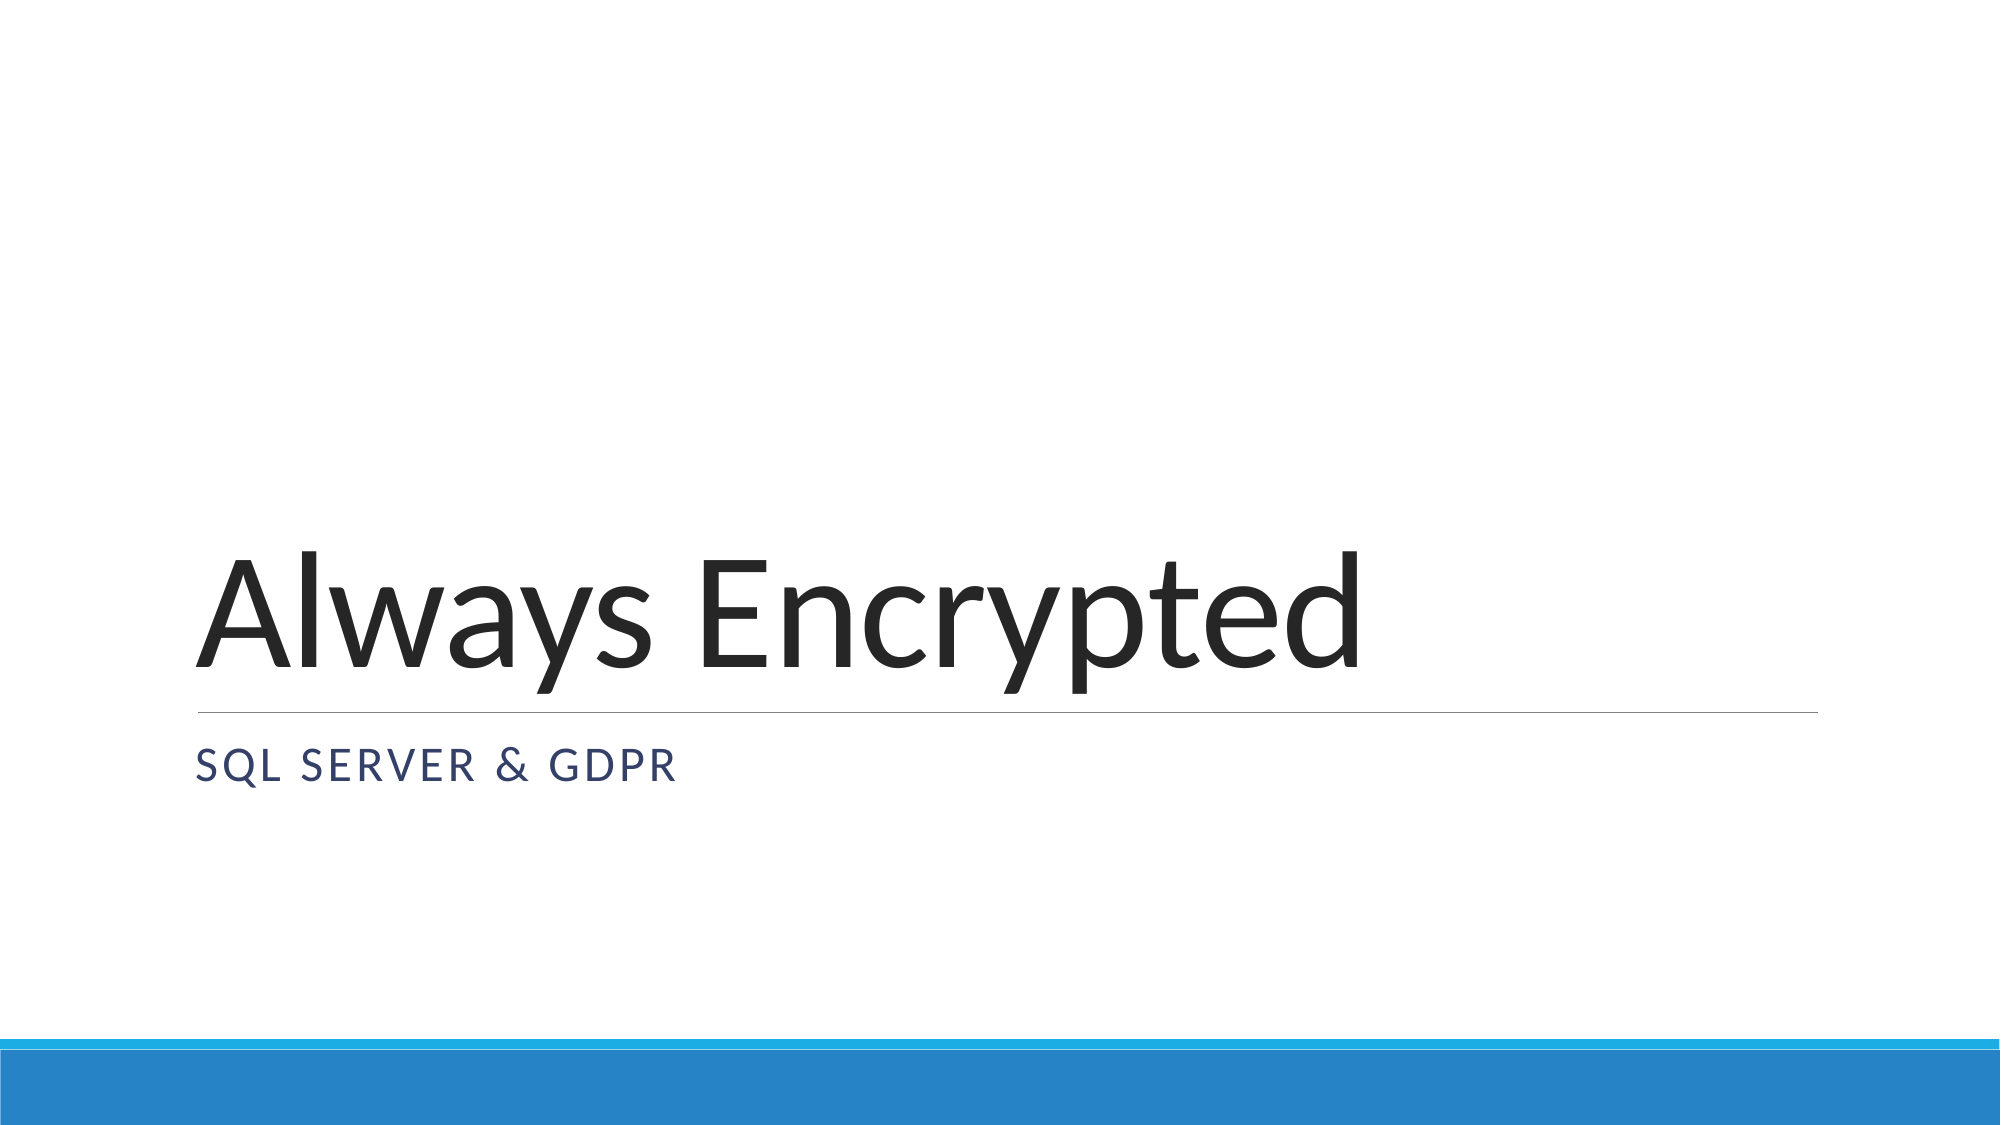

# Always Encrypted
SQL Server & GDPR